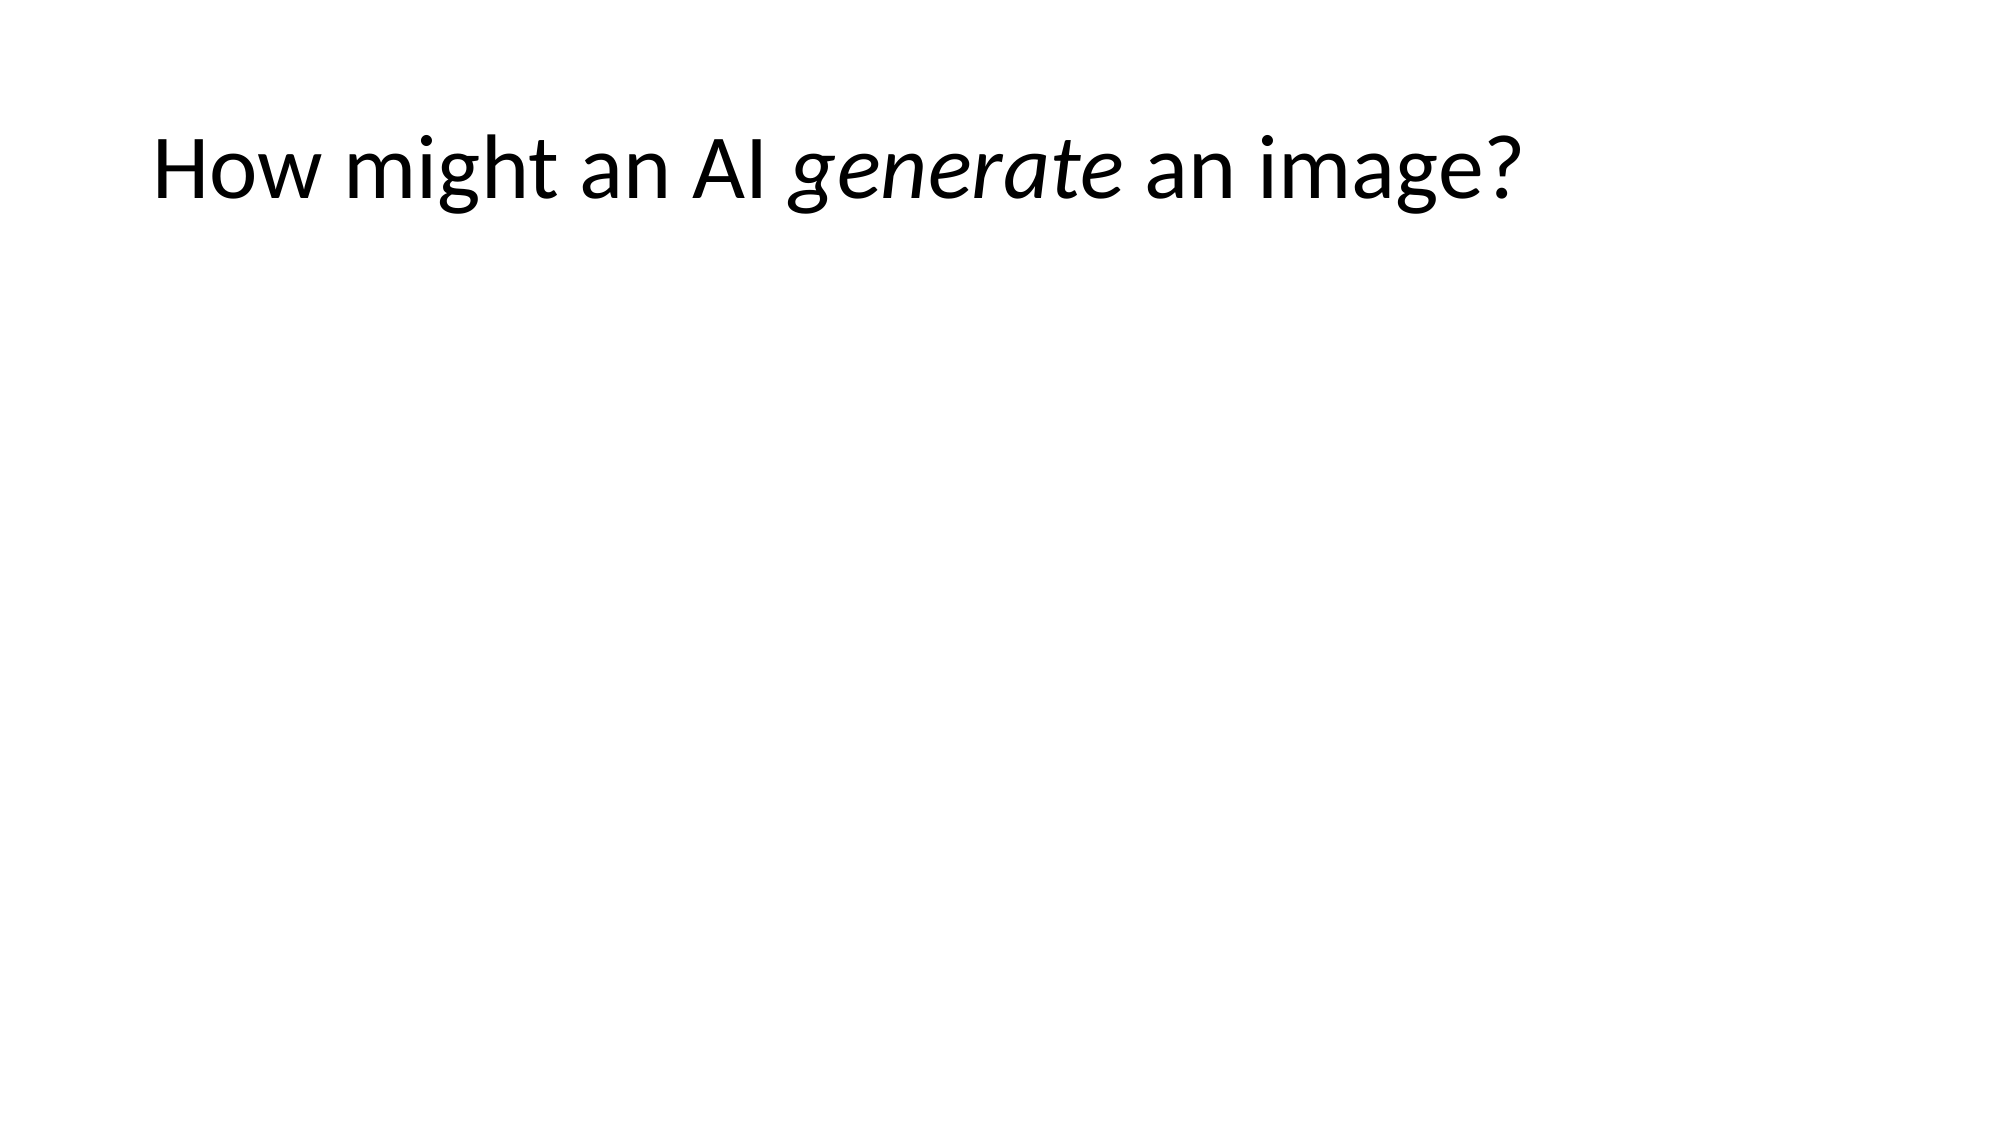

# How might an AI generate an image?